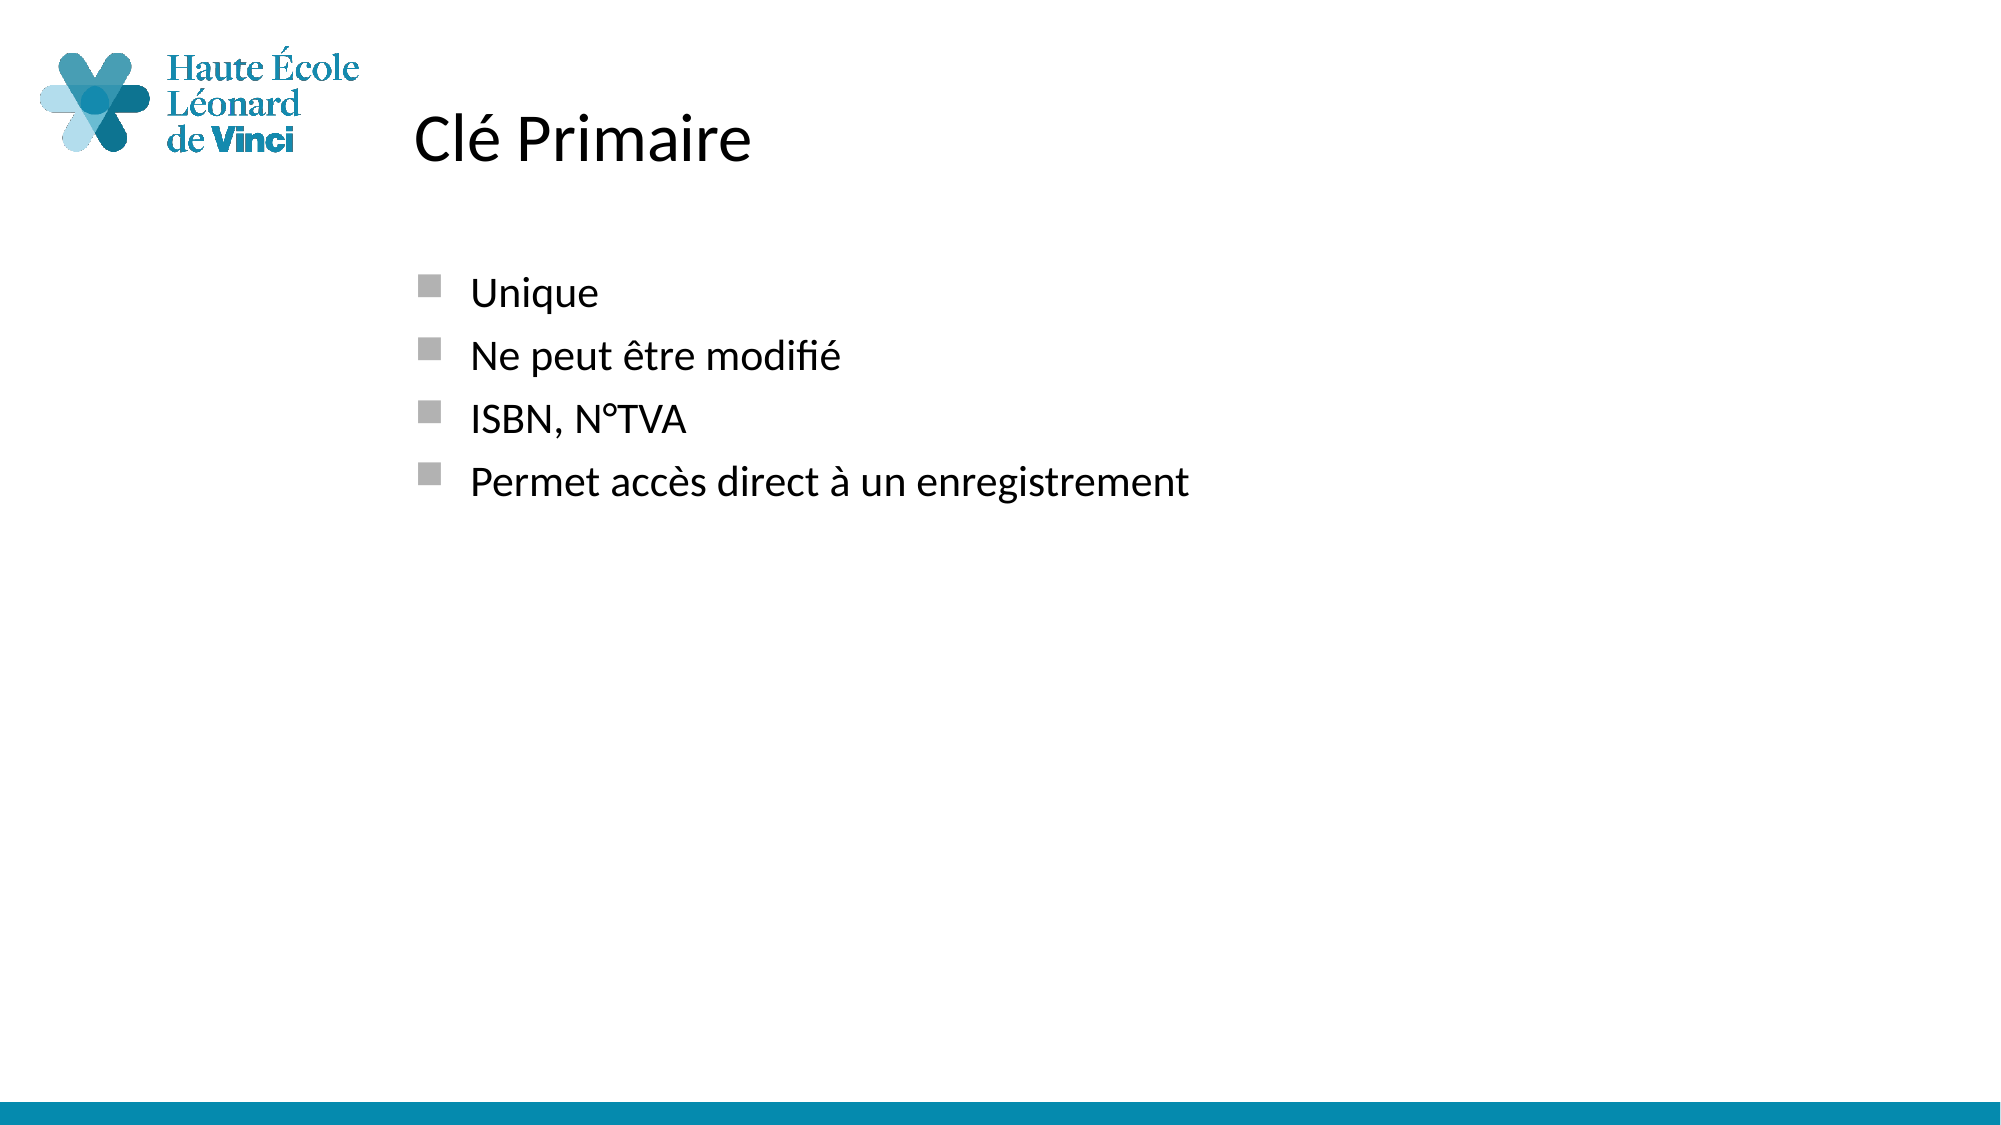

# Clé Primaire
Unique
Ne peut être modifié
ISBN, N°TVA
Permet accès direct à un enregistrement